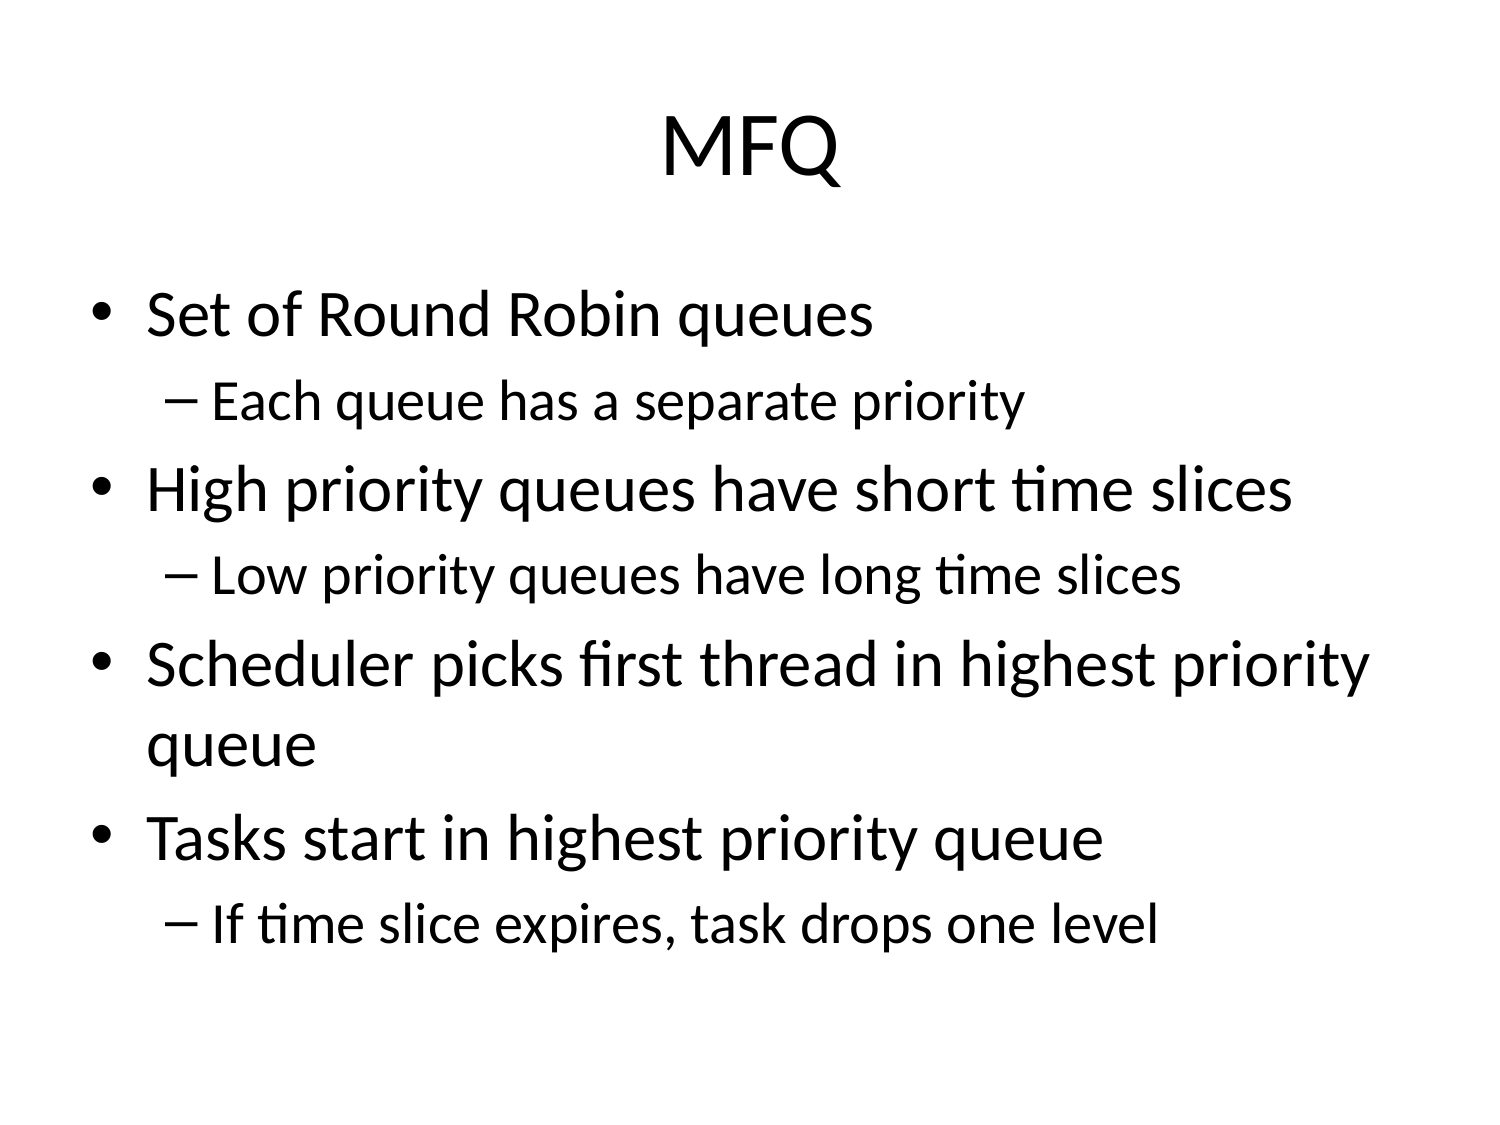

# MFQ
Set of Round Robin queues
Each queue has a separate priority
High priority queues have short time slices
Low priority queues have long time slices
Scheduler picks first thread in highest priority queue
Tasks start in highest priority queue
If time slice expires, task drops one level